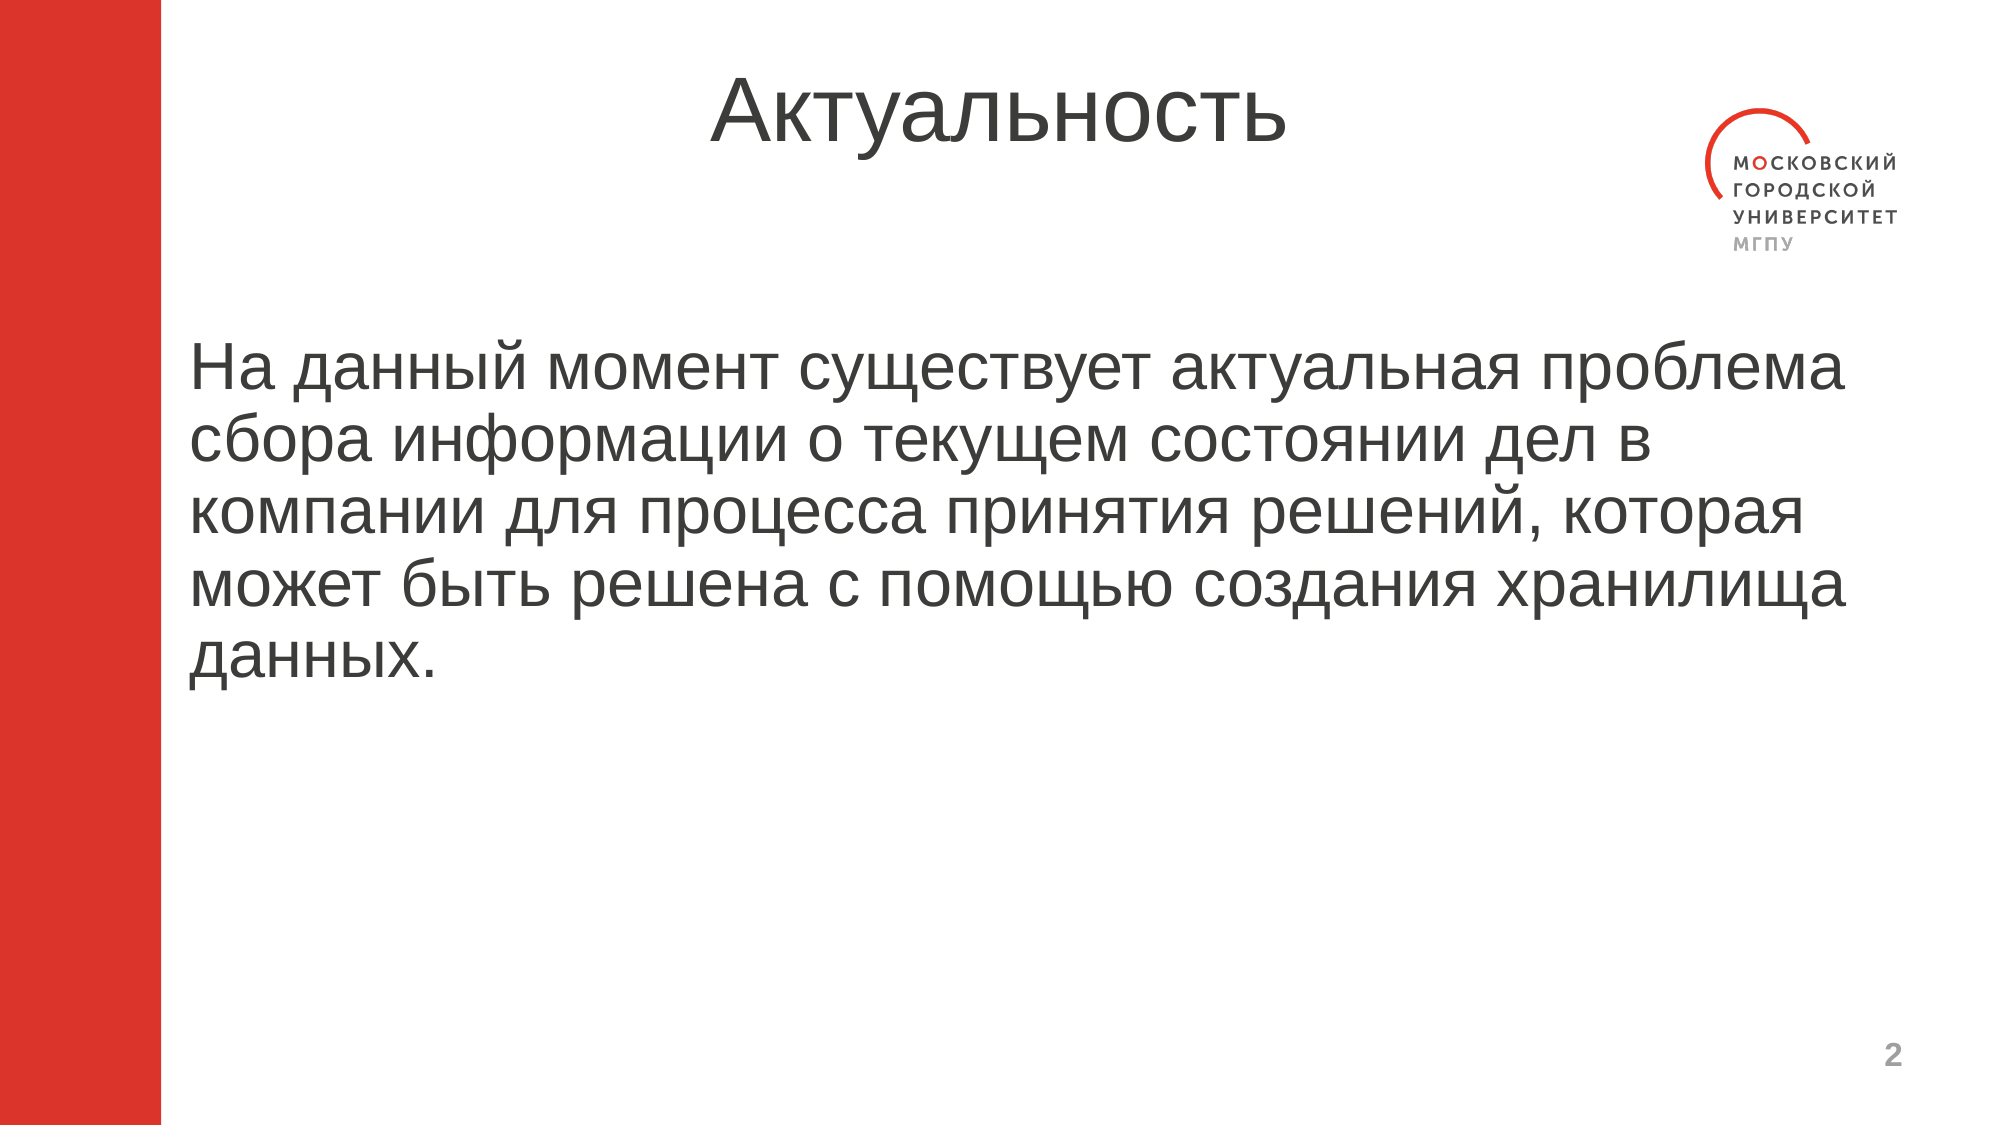

# Актуальность
На данный момент существует актуальная проблема сбора информации о текущем состоянии дел в компании для процесса принятия решений, которая может быть решена с помощью создания хранилища данных.

2